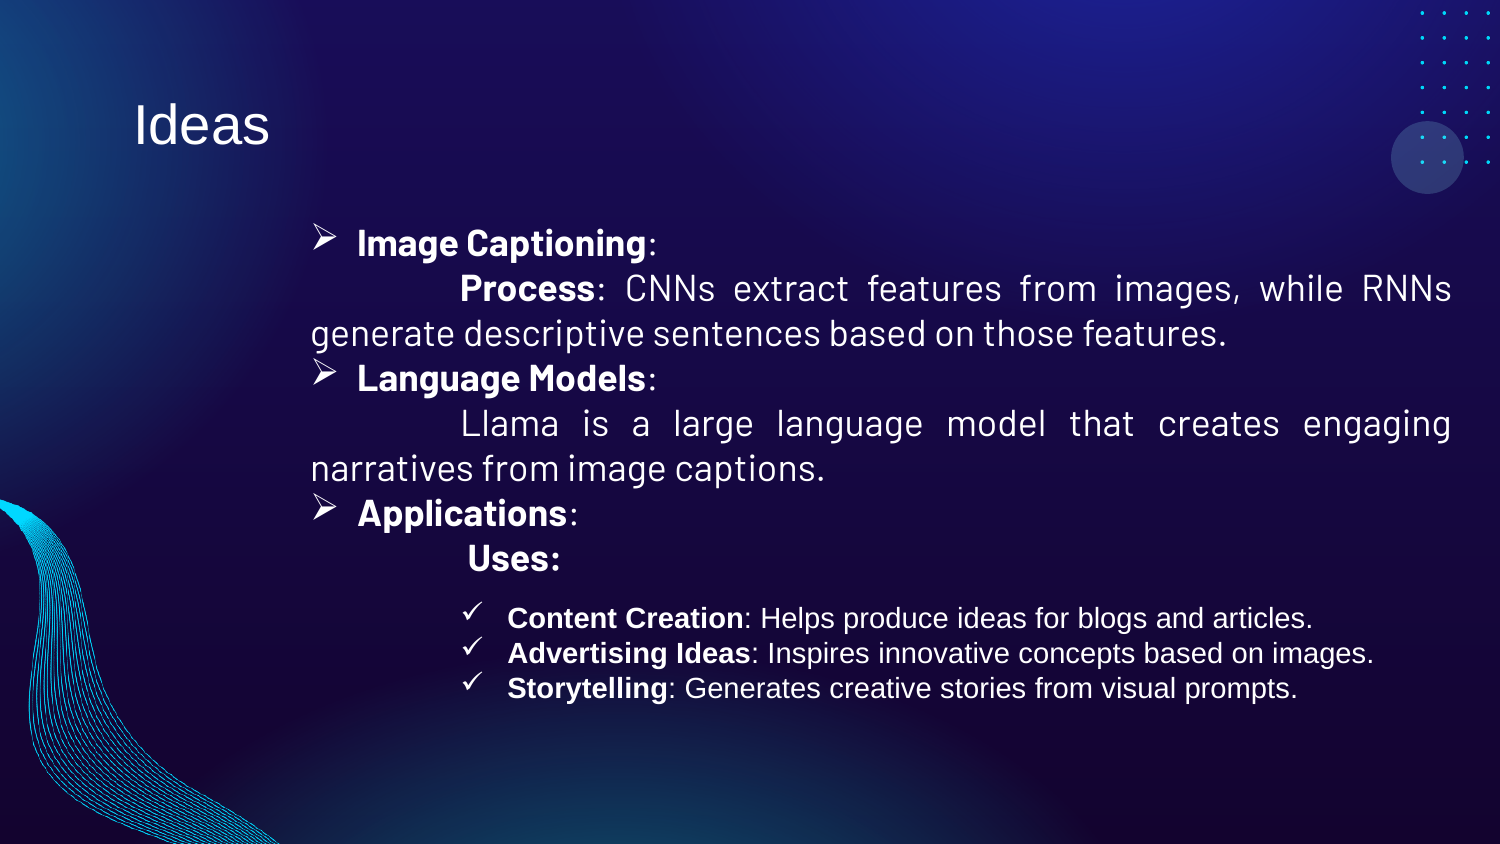

# Ideas
Image Captioning:
	Process: CNNs extract features from images, while RNNs generate descriptive sentences based on those features.
Language Models:
	Llama is a large language model that creates engaging narratives from image captions.
Applications:
	 Uses:

Content Creation: Helps produce ideas for blogs and articles.
Advertising Ideas: Inspires innovative concepts based on images.
Storytelling: Generates creative stories from visual prompts.